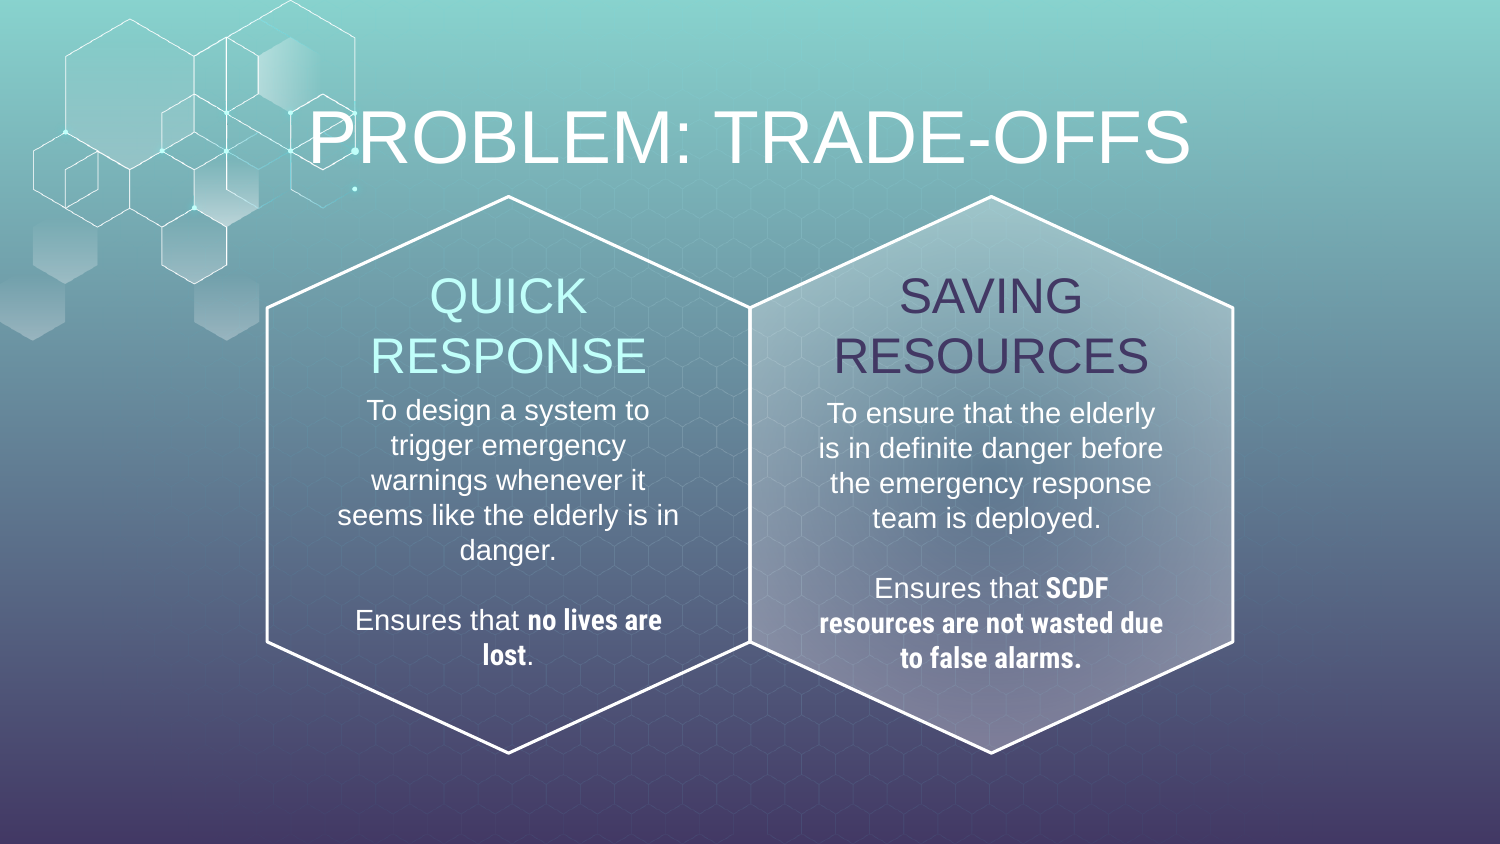

# PROBLEM: TRADE-OFFS

SAVING RESOURCES
QUICK RESPONSE
To design a system to trigger emergency warnings whenever it seems like the elderly is in danger.

Ensures that no lives are lost.
To ensure that the elderly is in definite danger before the emergency response team is deployed.

Ensures that SCDF resources are not wasted due to false alarms.